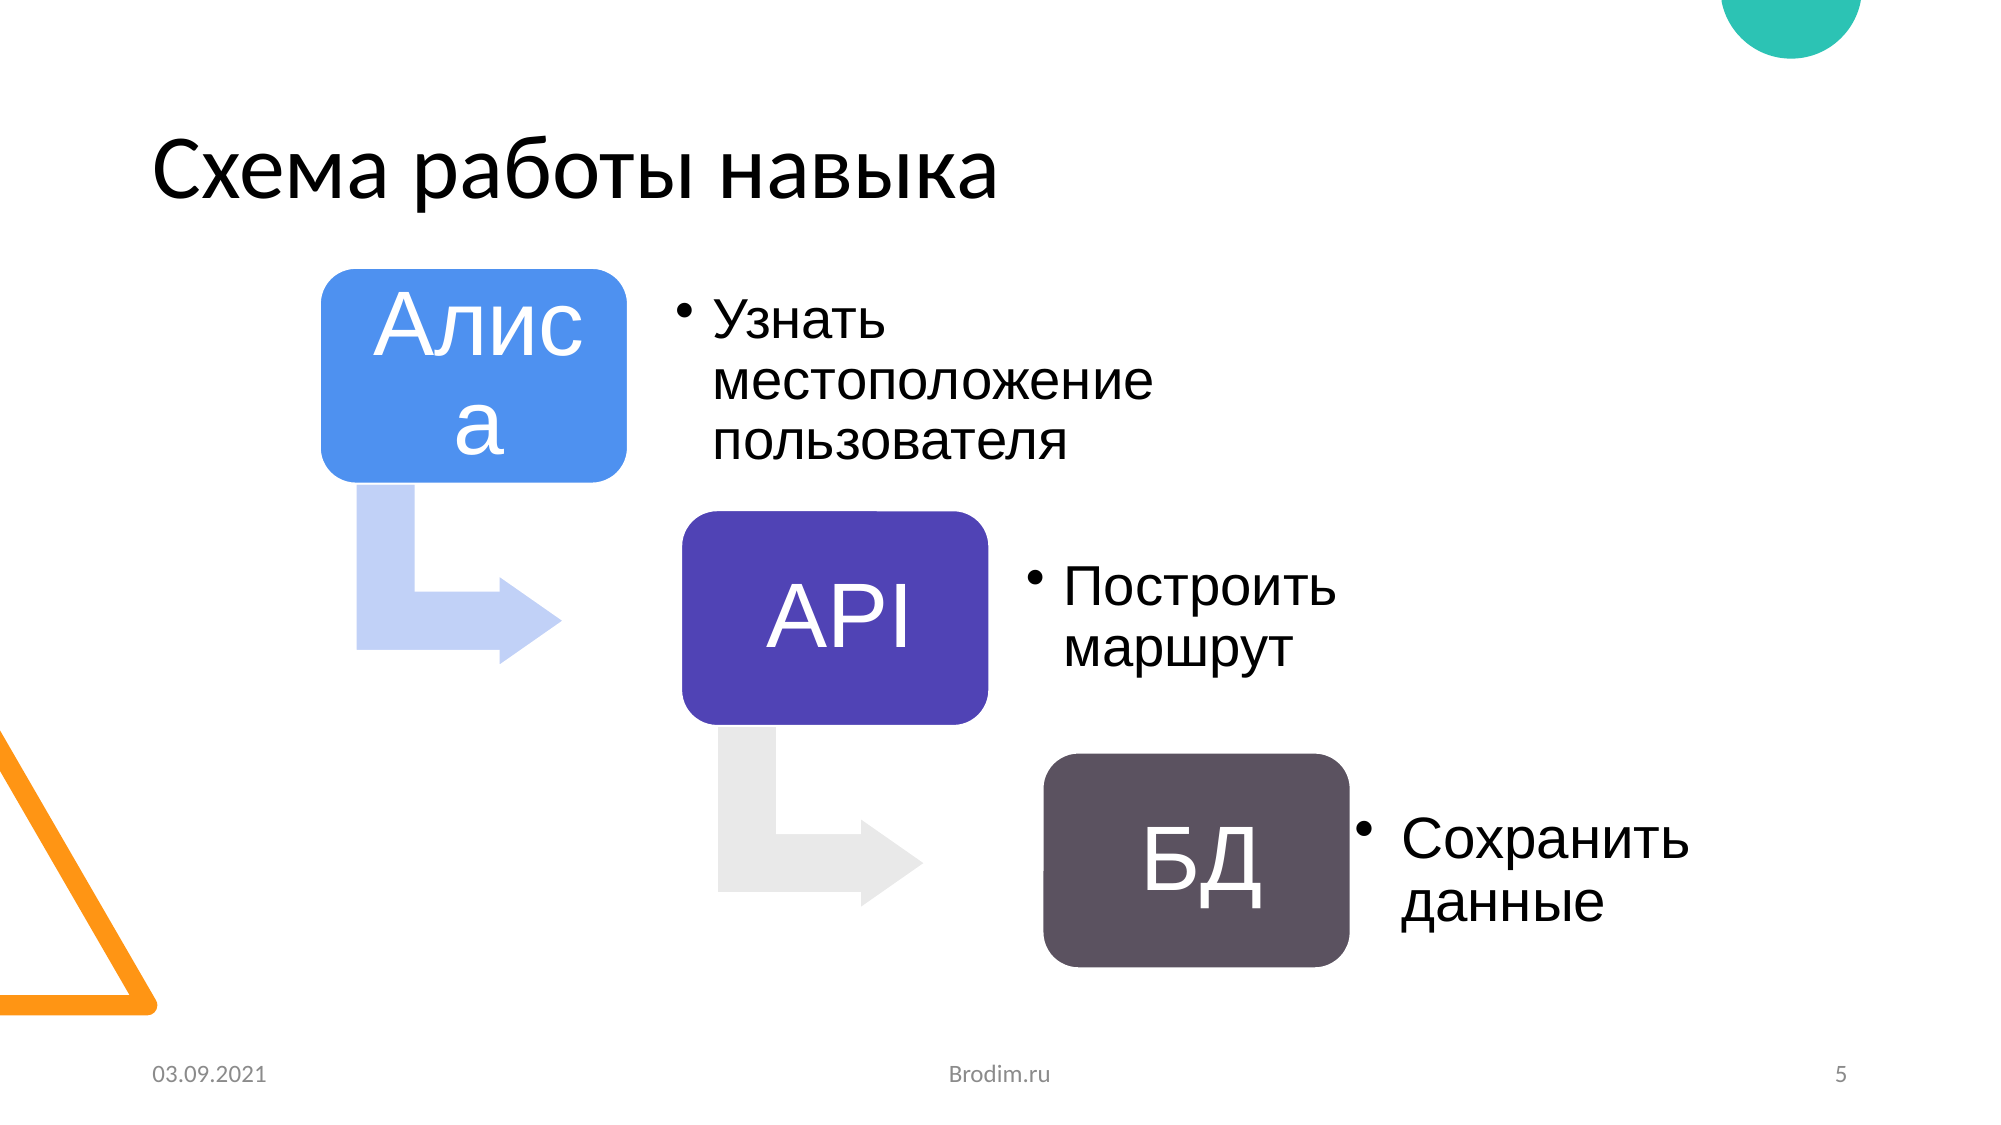

# Схема работы навыка
Алиса
Узнать местоположение пользователя
API
Построить маршрут
БД
Сохранить данные
03.09.2021
Brodim.ru
5